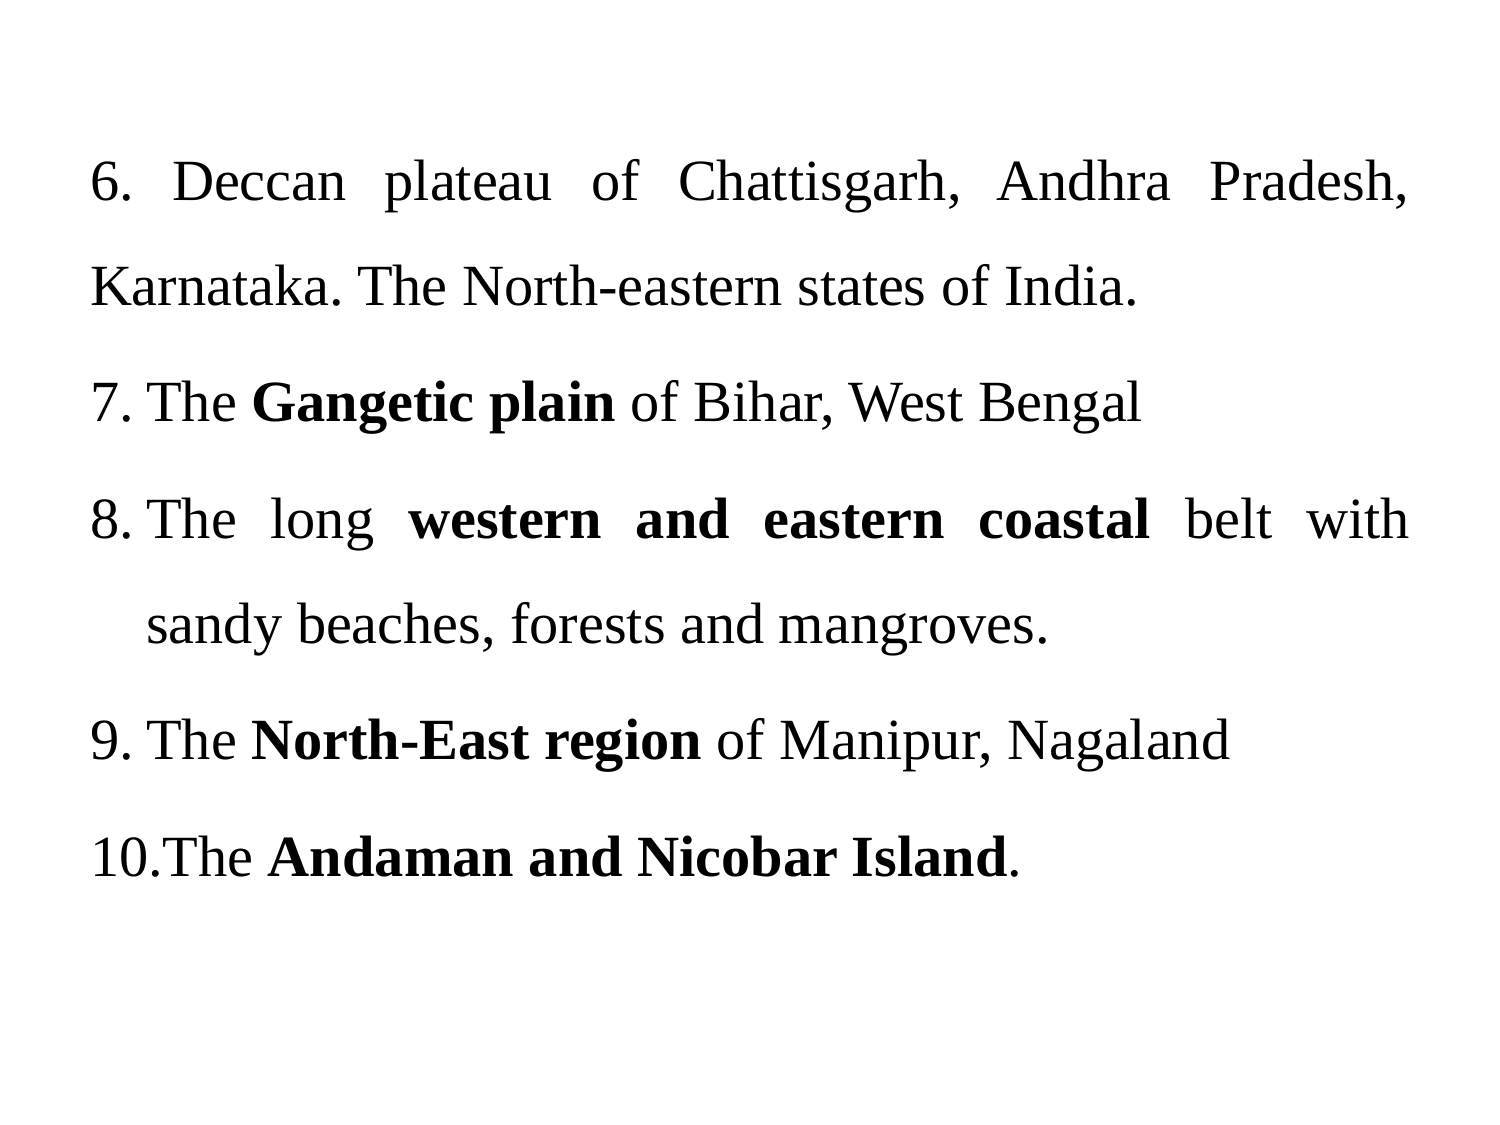

6. Deccan plateau of Chattisgarh, Andhra Pradesh, Karnataka. The North-eastern states of India.
The Gangetic plain of Bihar, West Bengal
The long western and eastern coastal belt with sandy beaches, forests and mangroves.
The North-East region of Manipur, Nagaland
The Andaman and Nicobar Island.